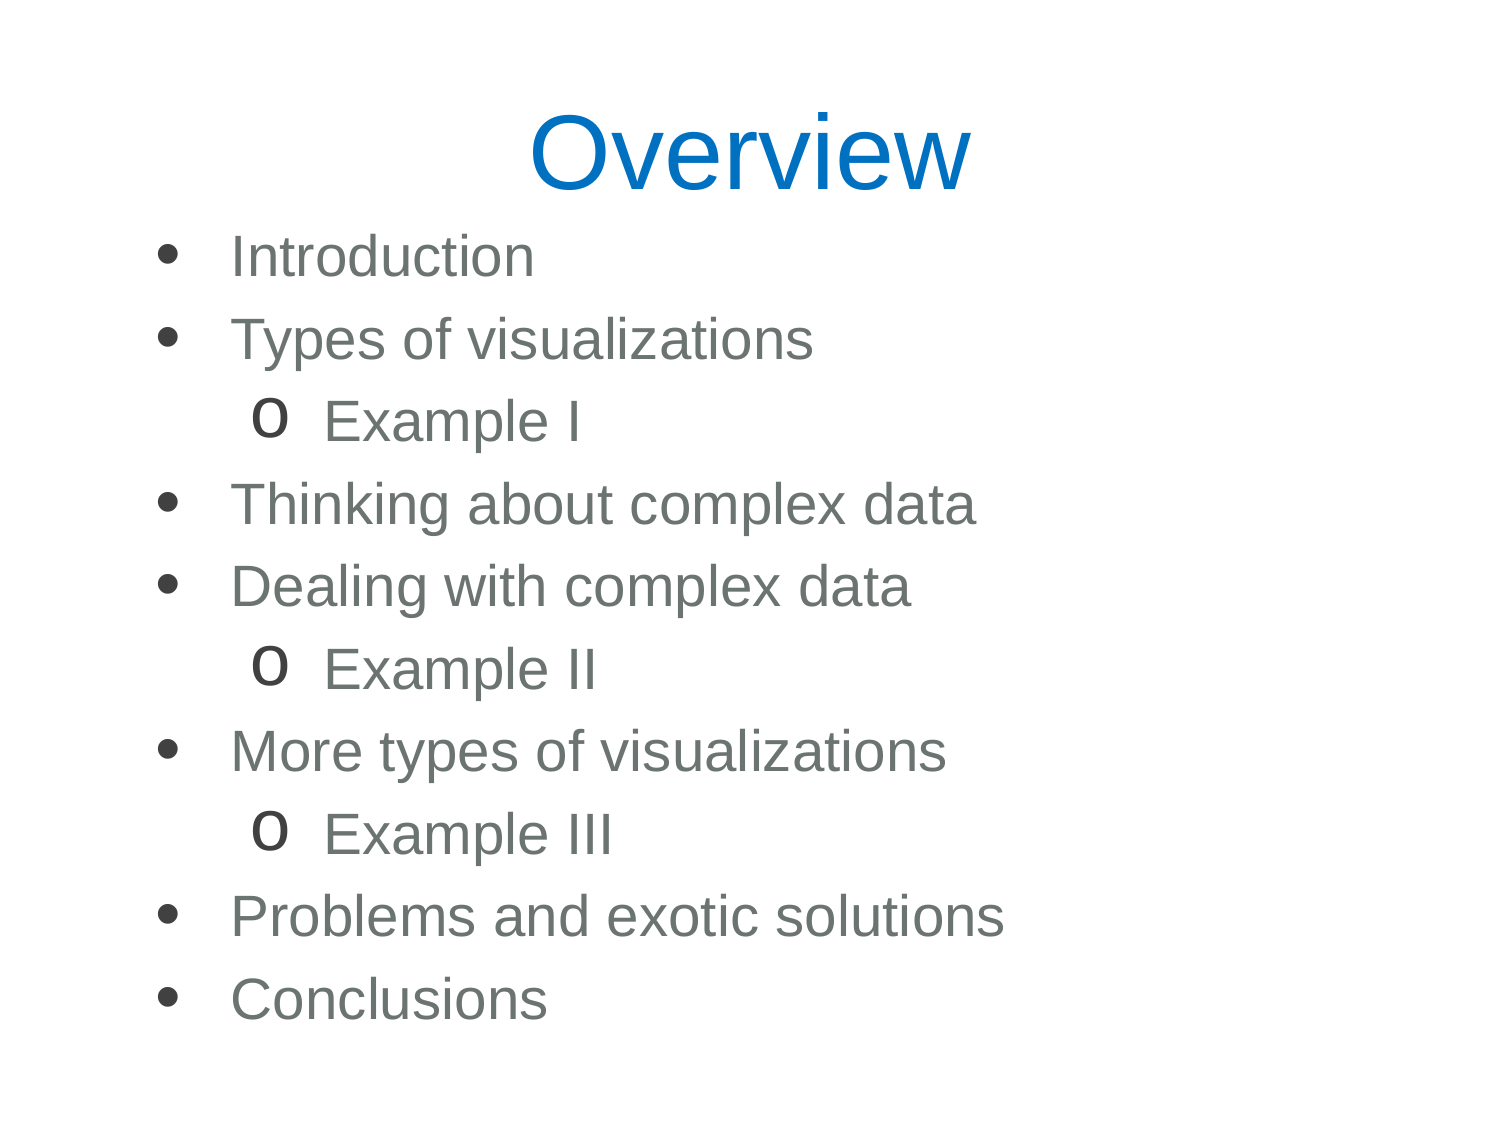

# Overview
Introduction
Types of visualizations
Example I
Thinking about complex data
Dealing with complex data
Example II
More types of visualizations
Example III
Problems and exotic solutions
Conclusions